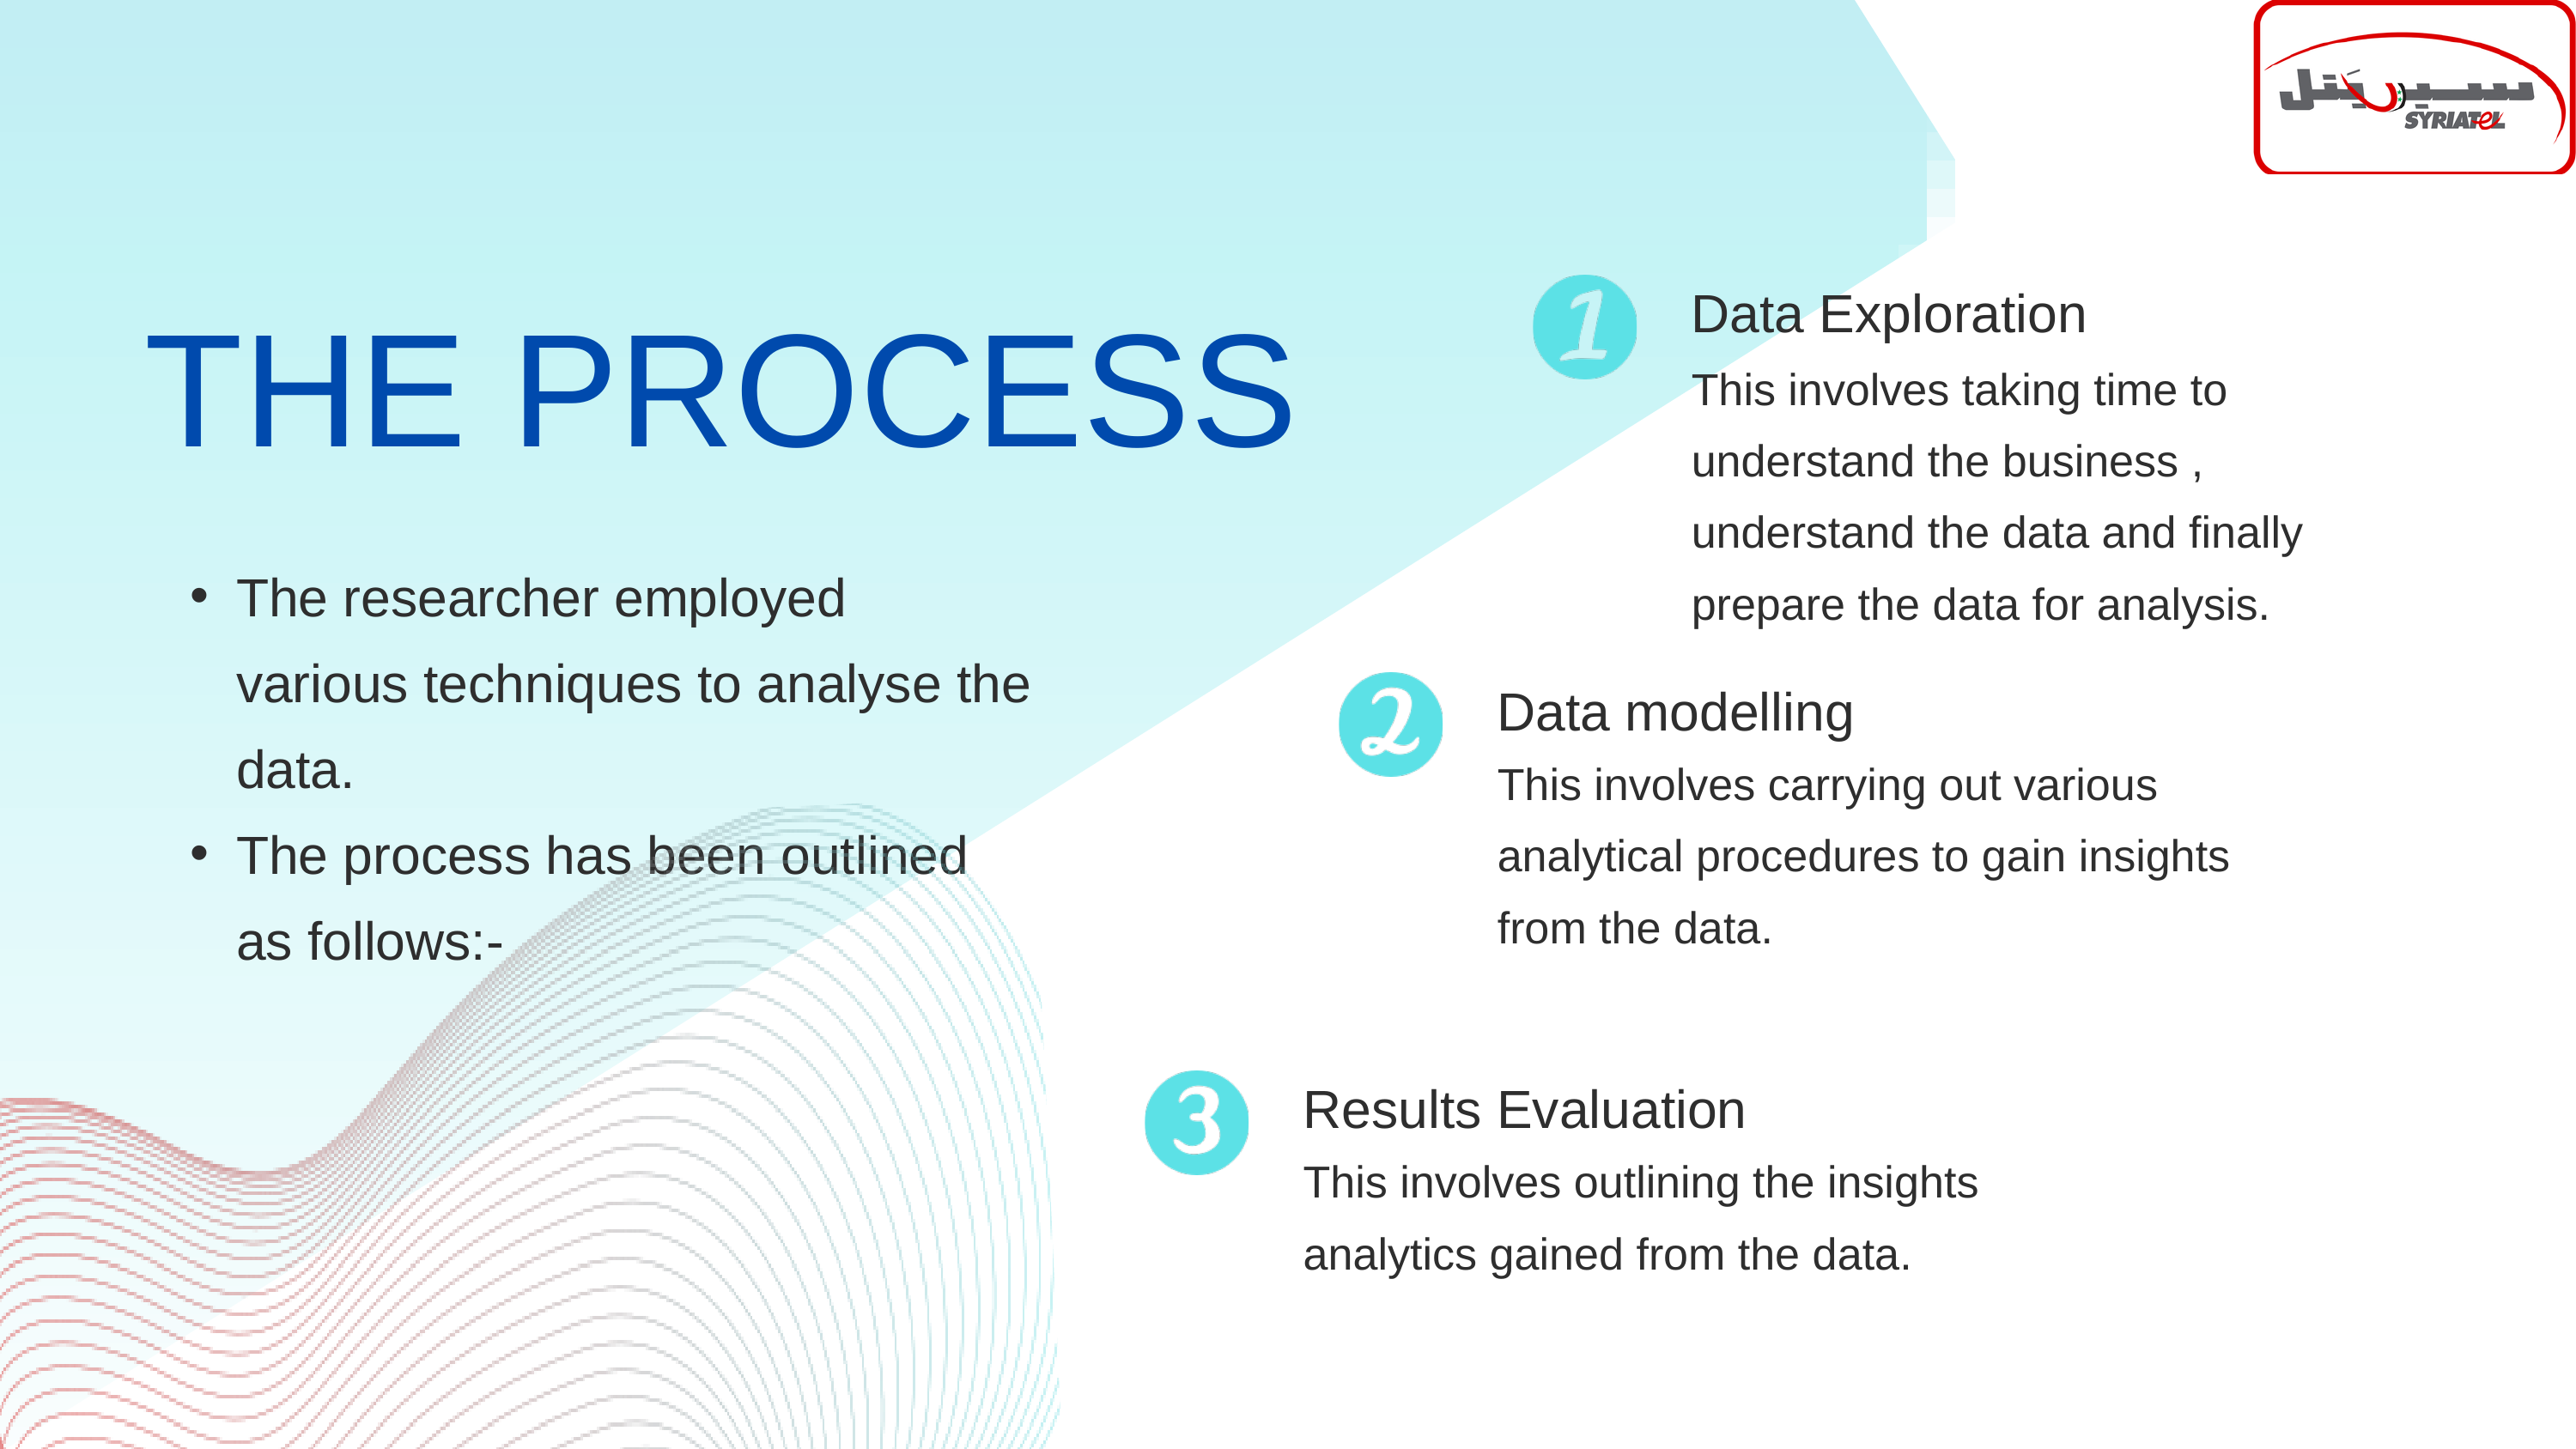

Data Exploration

THE PROCESS
This involves taking time to understand the business , understand the data and finally prepare the data for analysis.
The researcher employed various techniques to analyse the data.
The process has been outlined as follows:-
Data modelling

This involves carrying out various analytical procedures to gain insights from the data.

Results Evaluation

This involves outlining the insights analytics gained from the data.